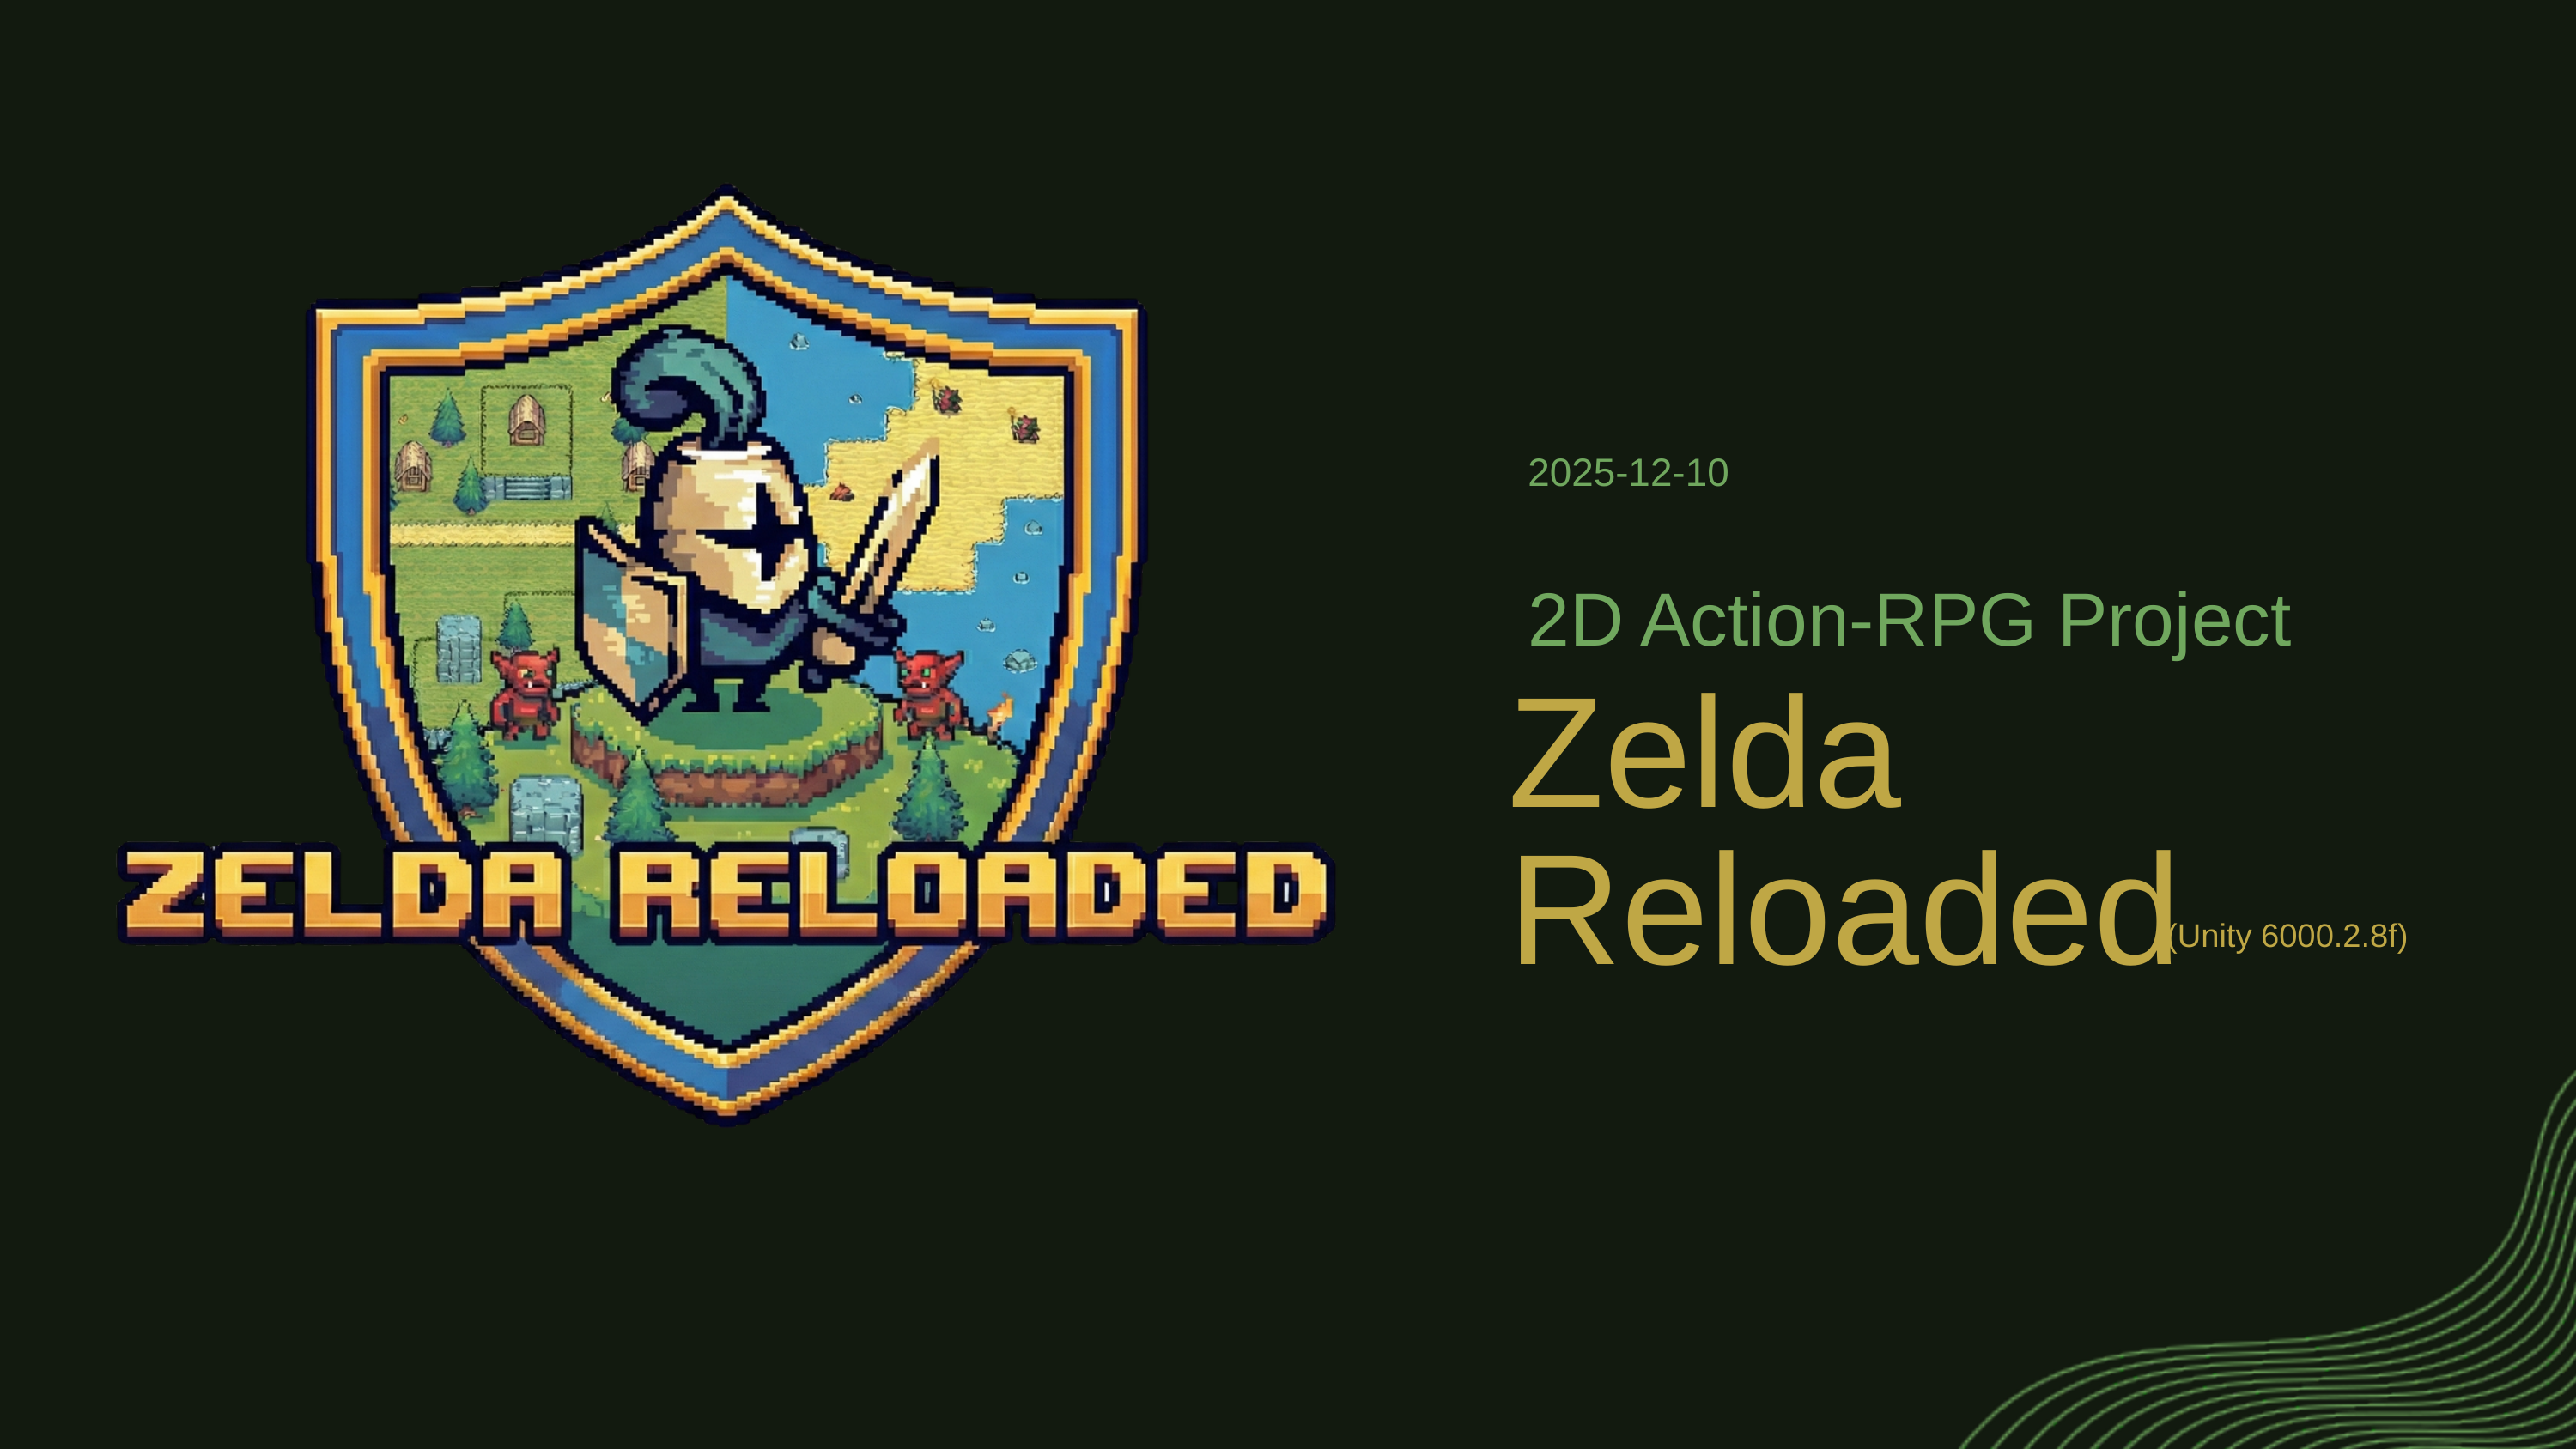

2025-12-10
2D Action-RPG Project
Zelda Reloaded
(Unity 6000.2.8f)